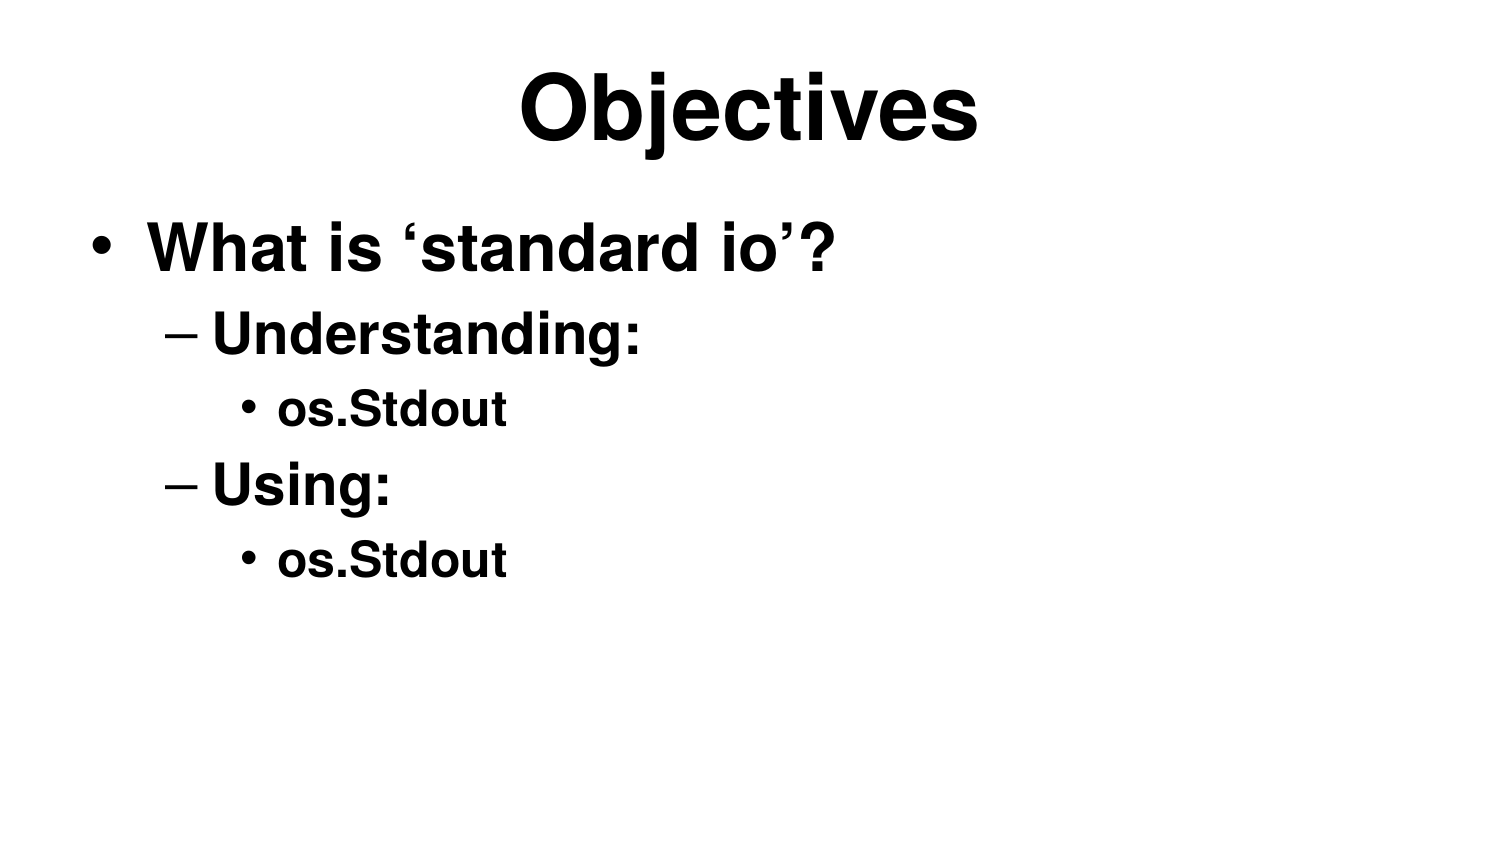

# Objectives
What is ‘standard io’?
Understanding:
os.Stdout
Using:
os.Stdout